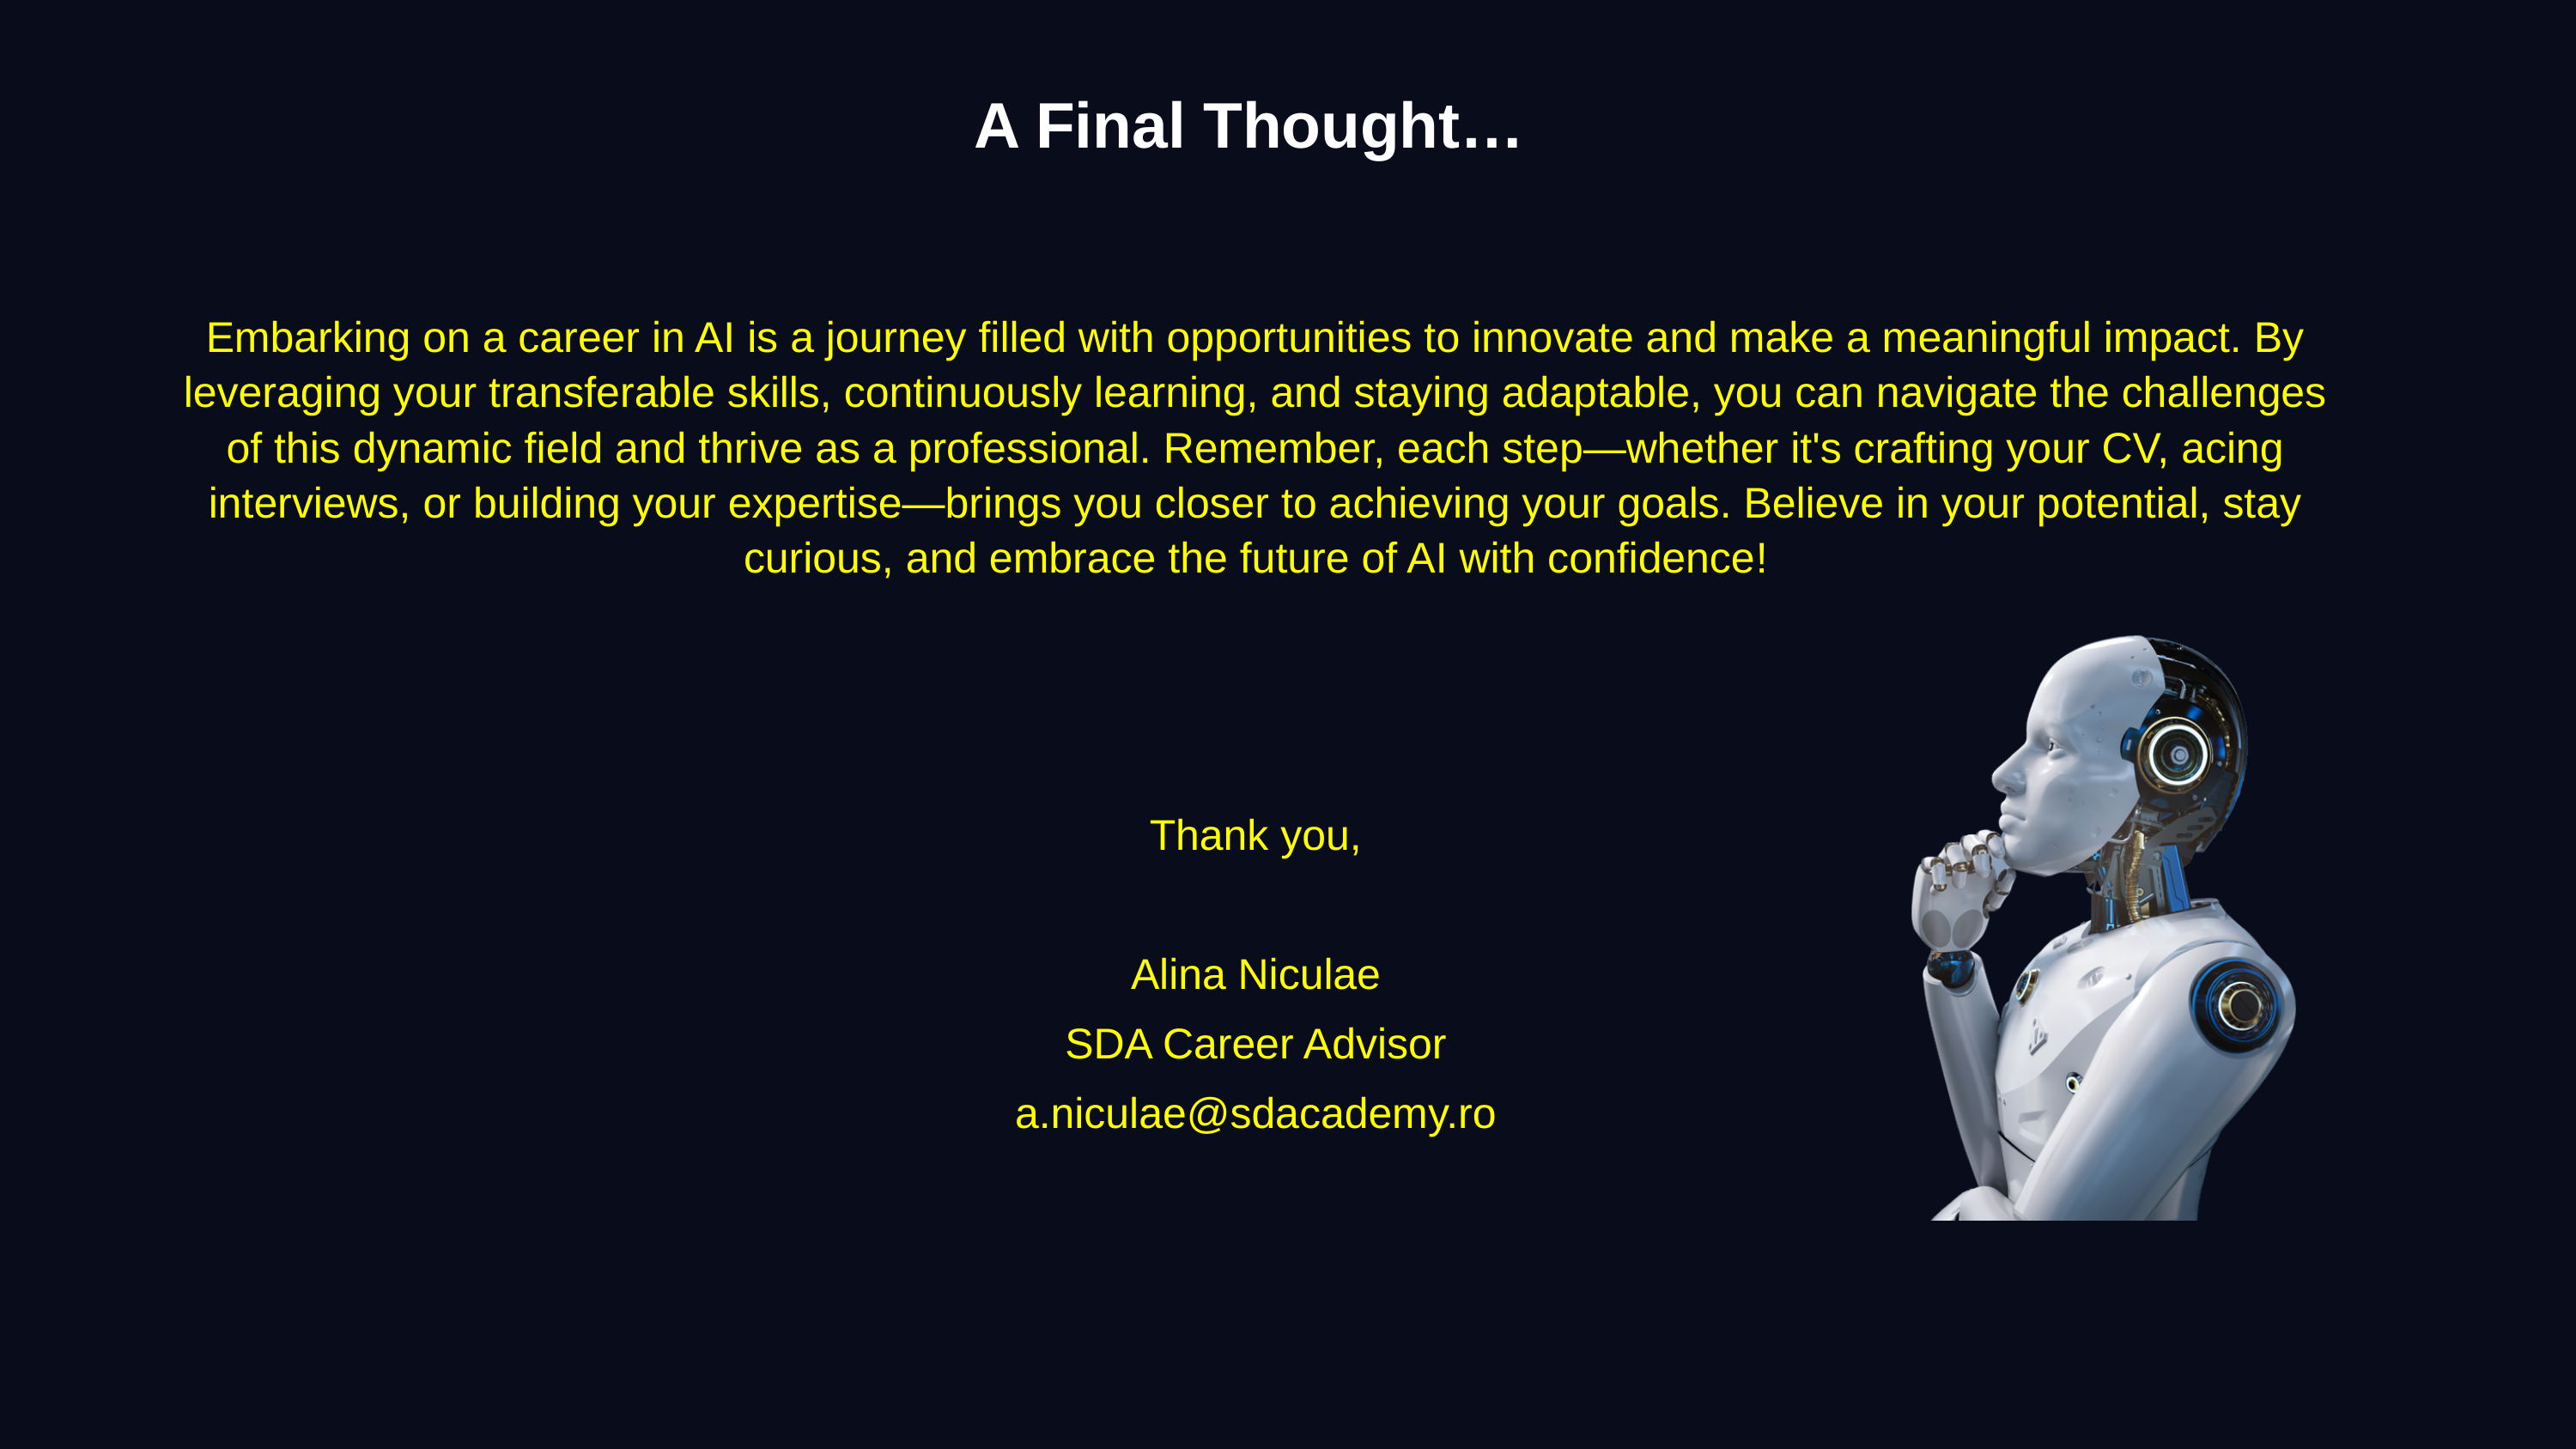

A Final Thought…
Embarking on a career in AI is a journey filled with opportunities to innovate and make a meaningful impact. By leveraging your transferable skills, continuously learning, and staying adaptable, you can navigate the challenges of this dynamic field and thrive as a professional. Remember, each step—whether it's crafting your CV, acing interviews, or building your expertise—brings you closer to achieving your goals. Believe in your potential, stay curious, and embrace the future of AI with confidence!

Thank you,

Alina Niculae
SDA Career Advisor
a.niculae@sdacademy.ro